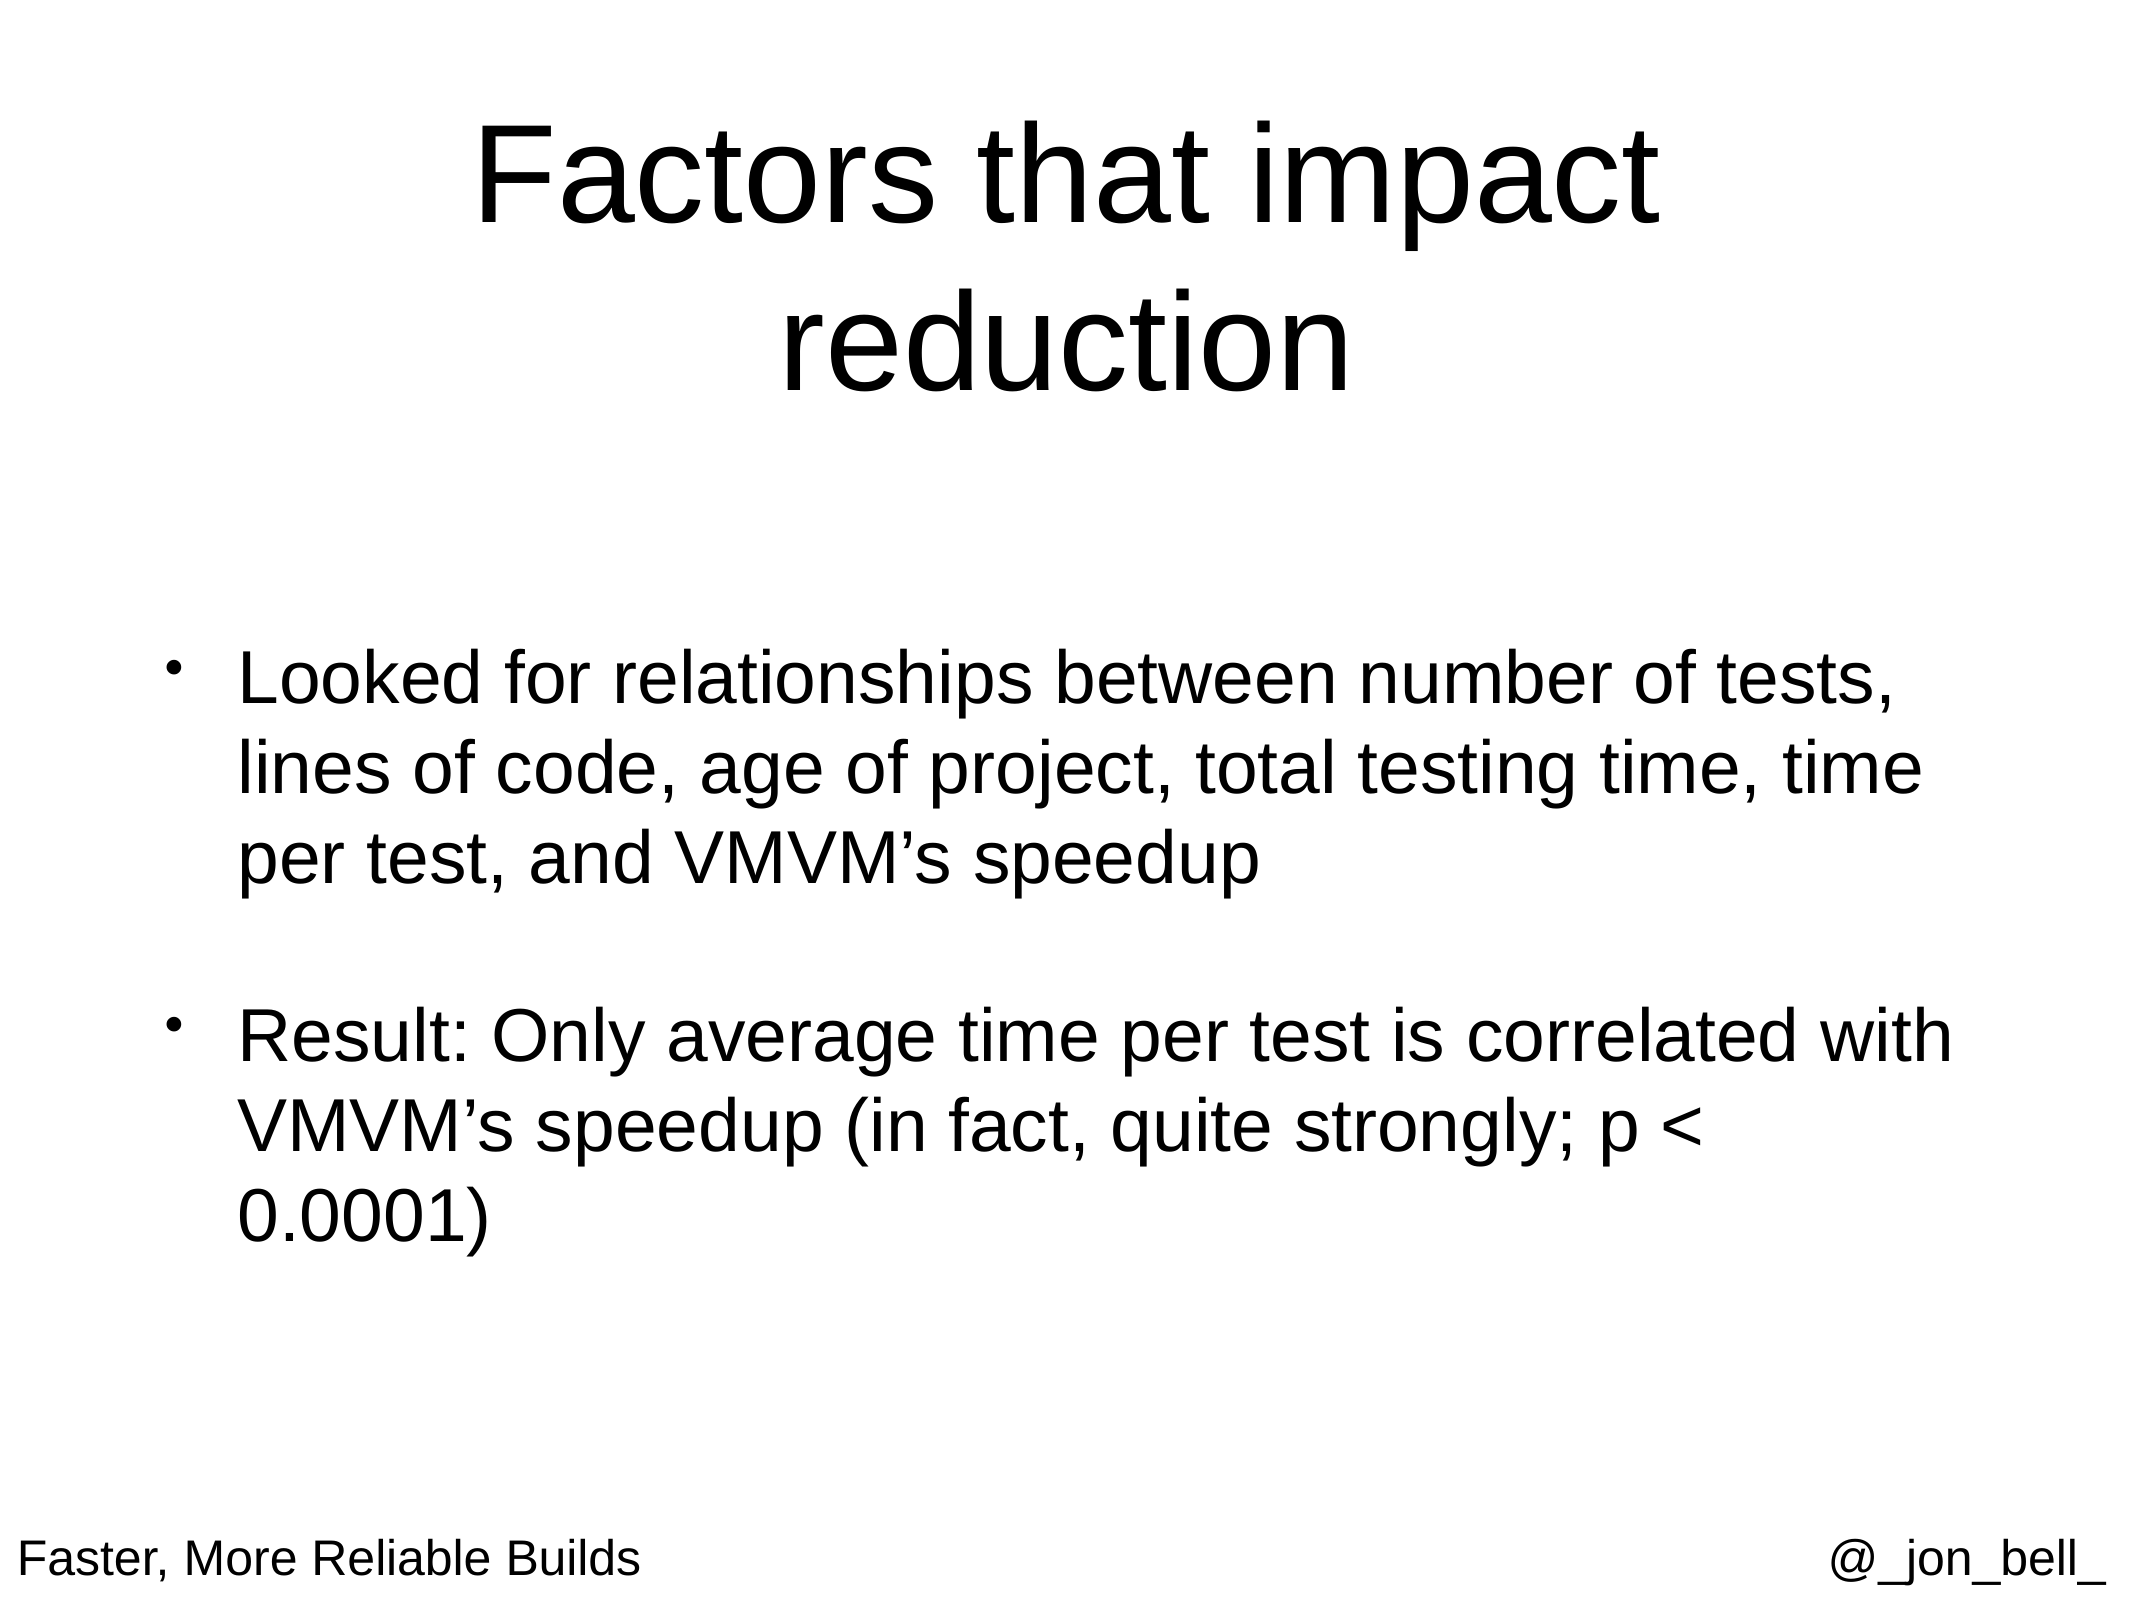

# Factors that impact reduction
Looked for relationships between number of tests, lines of code, age of project, total testing time, time per test, and VMVM’s speedup
Result: Only average time per test is correlated with VMVM’s speedup (in fact, quite strongly; p < 0.0001)